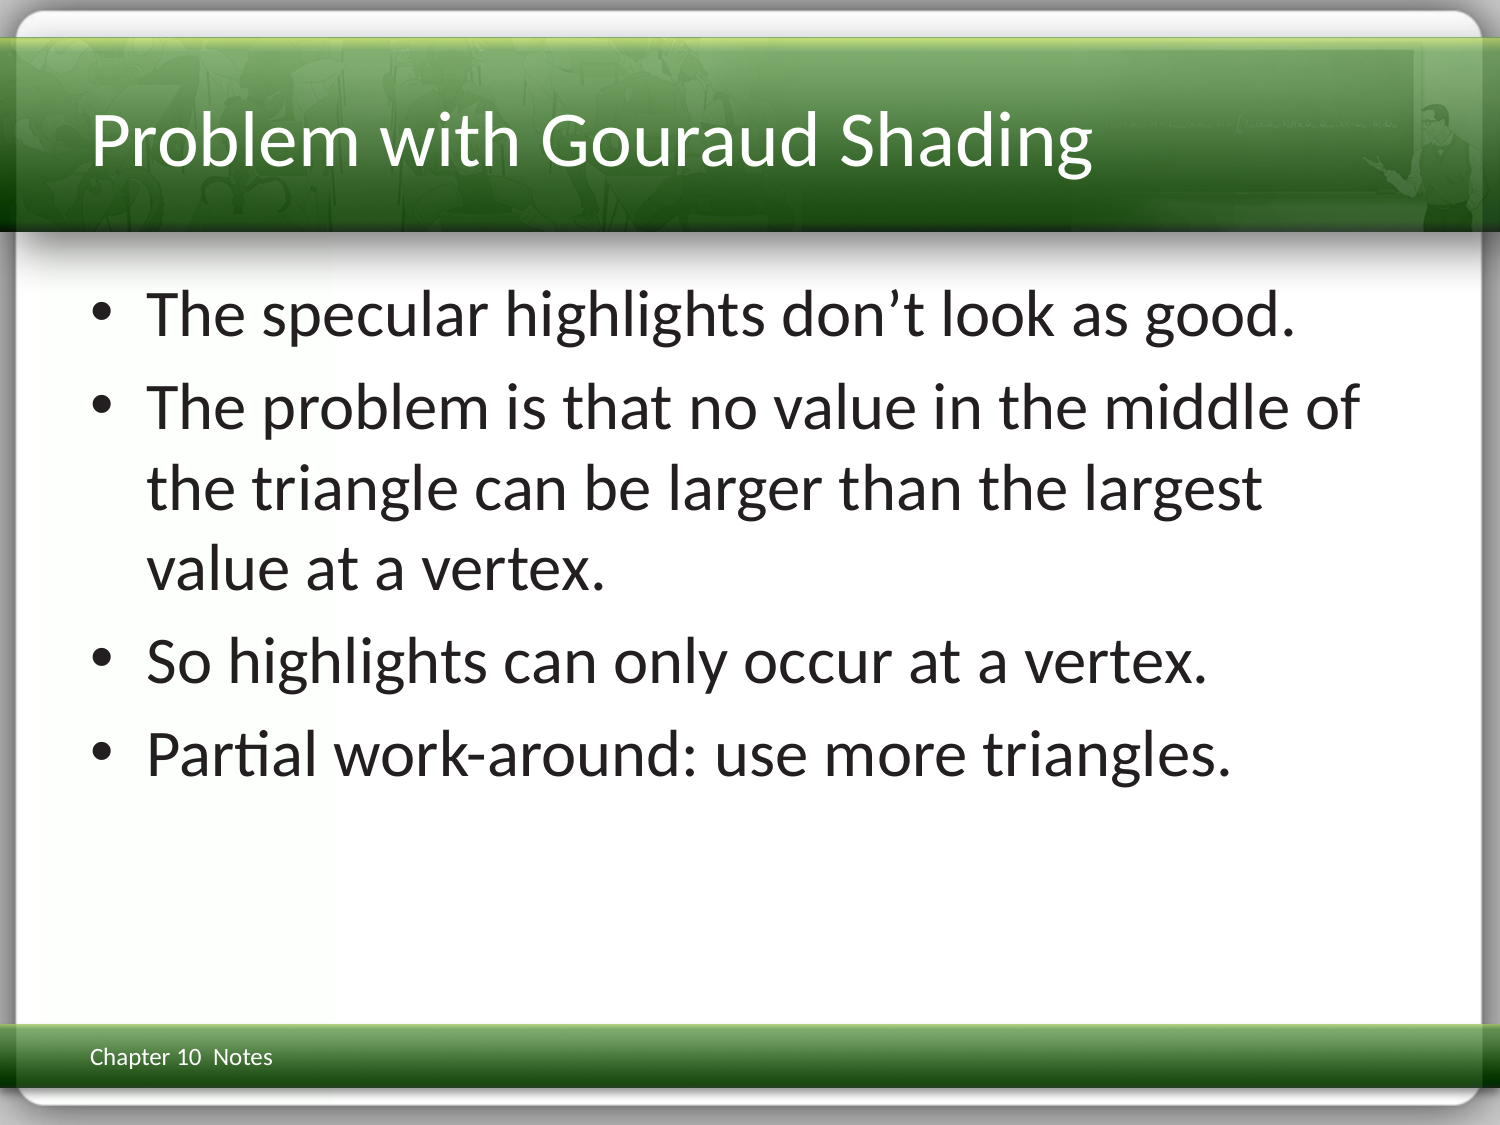

# Problem with Gouraud Shading
The specular highlights don’t look as good.
The problem is that no value in the middle of the triangle can be larger than the largest value at a vertex.
So highlights can only occur at a vertex.
Partial work-around: use more triangles.
Chapter 10  Notes
3D Math Primer for Graphics & Game Dev
172